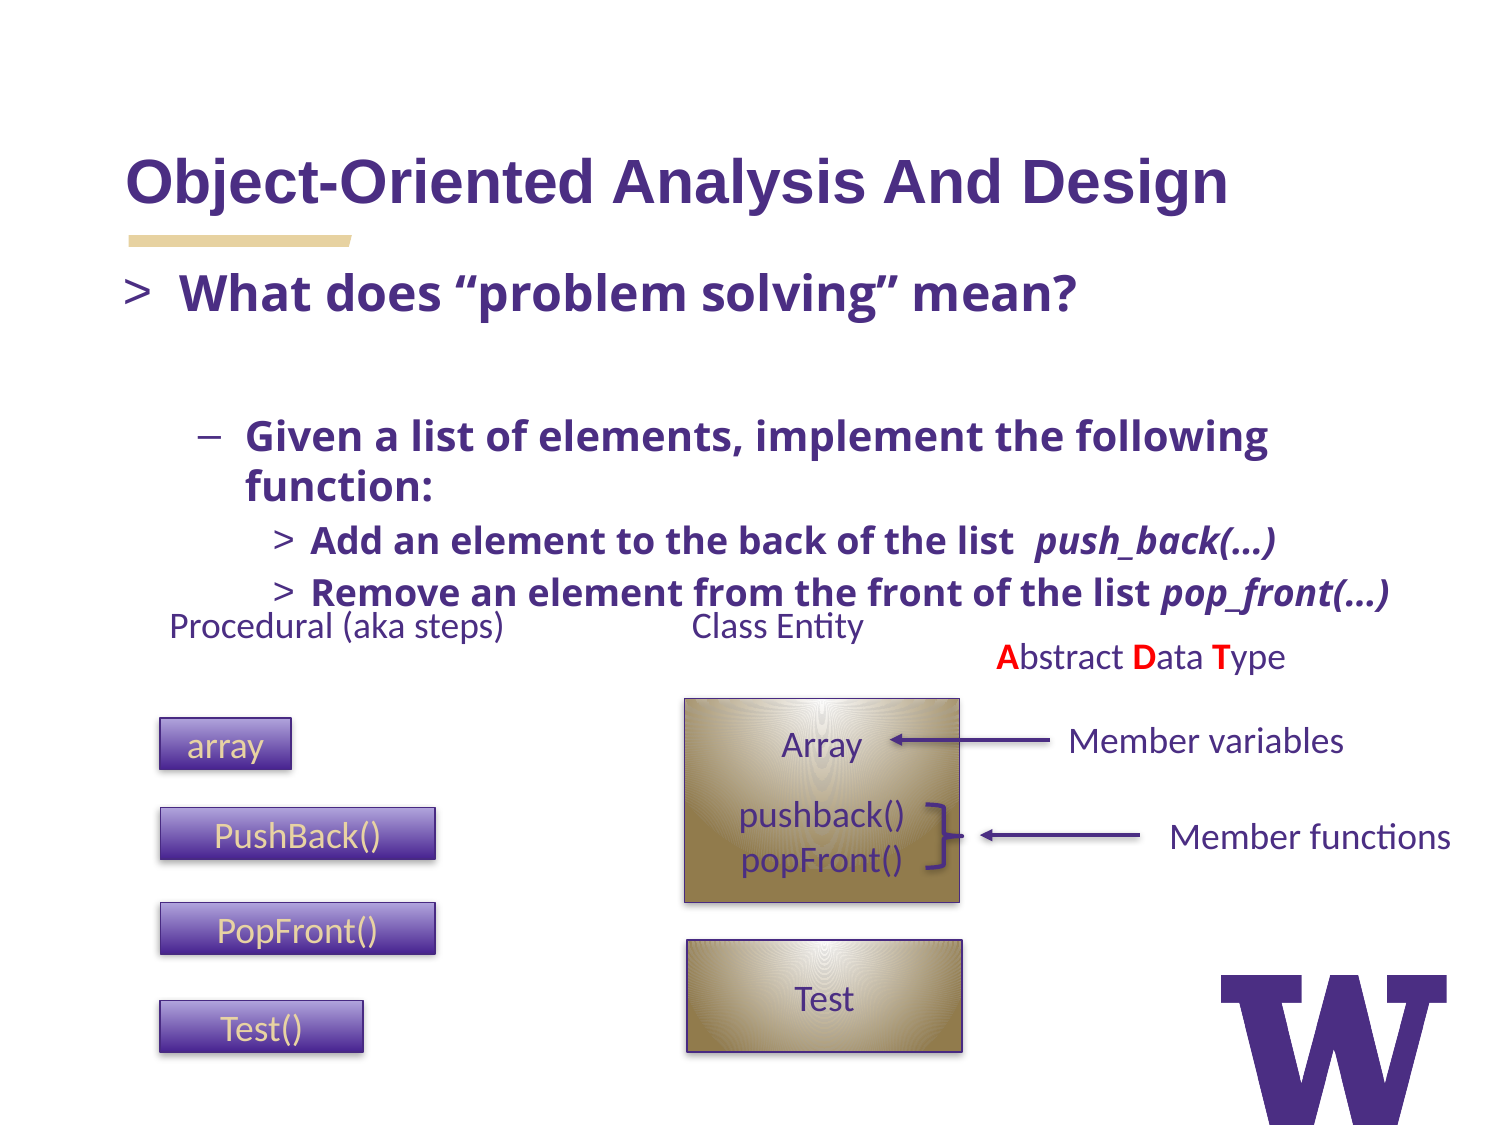

# Object-Oriented Analysis And Design
What does “problem solving” mean?

Given a list of elements, implement the following function:
Add an element to the back of the list  push_back(…)
Remove an element from the front of the list pop_front(…)

Procedural (aka steps)
Class Entity
Abstract Data Type
Array

pushback()
popFront()
Member variables
array
Member functions

PushBack()
PopFront()
Test
Test()